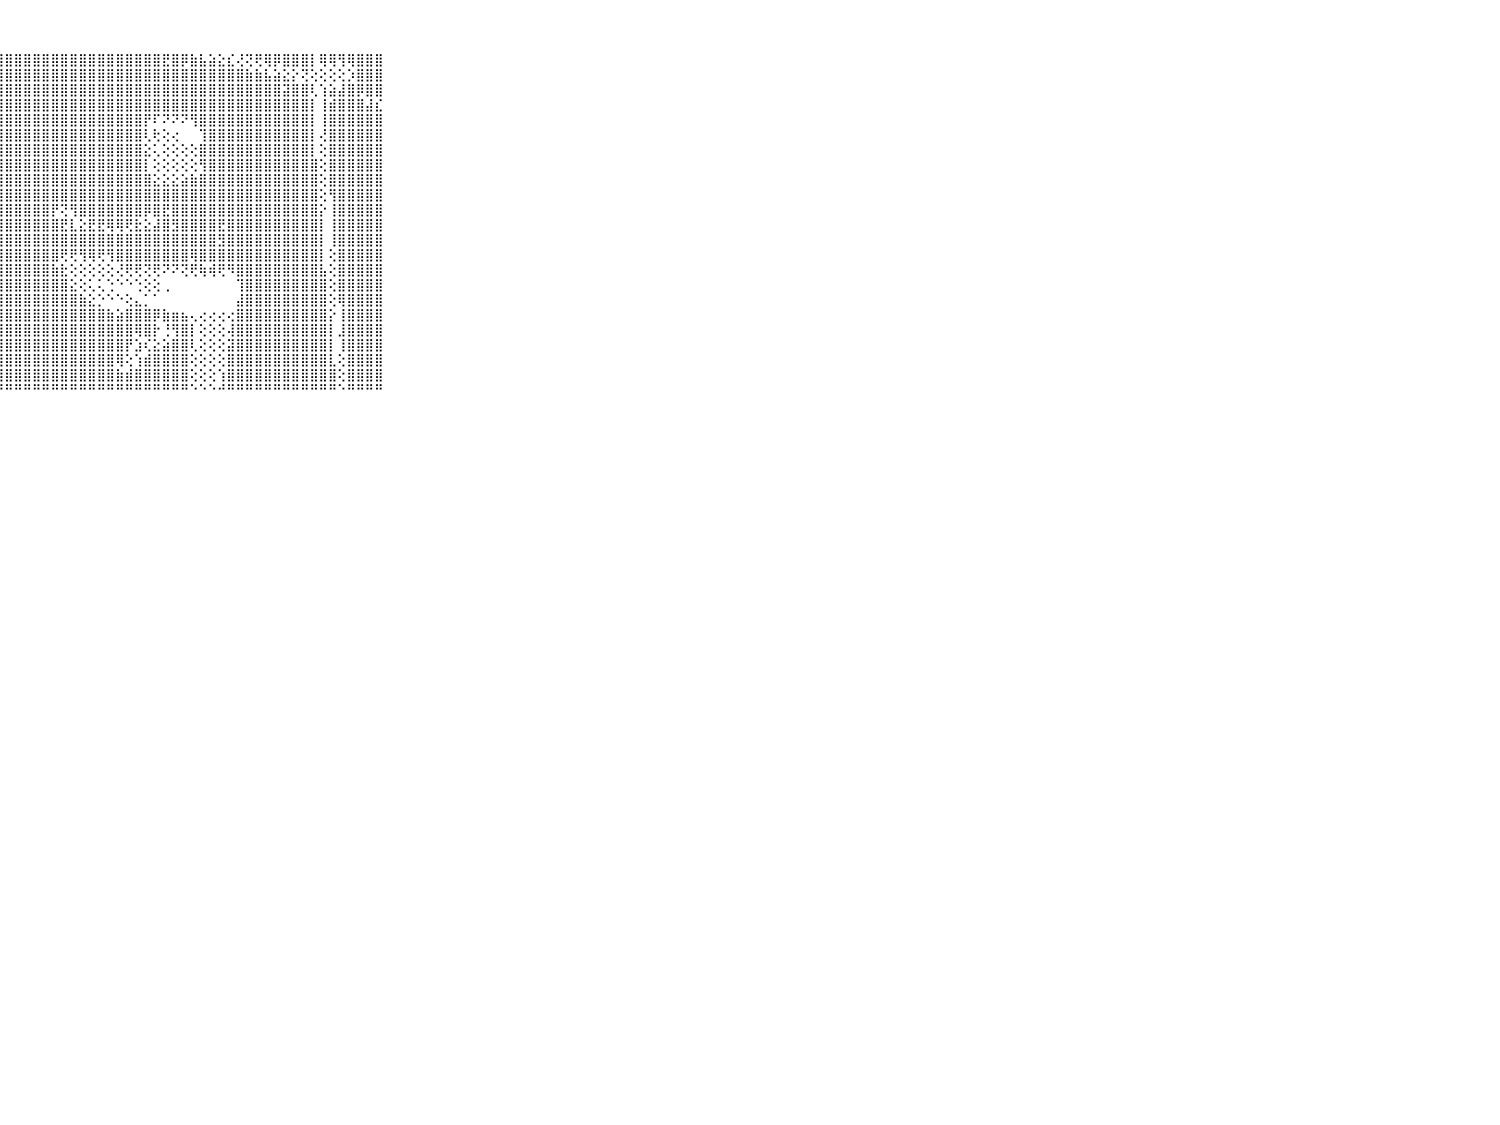

⠀⠀⠀⠀⠀⠀⠀⠀⠀⠀⠀⣿⣿⣿⣿⣿⣿⣿⣿⣿⣿⣿⣿⣿⣿⣿⣿⣿⣿⣿⣿⣿⣿⣿⣿⣿⣿⣿⣿⣿⣿⣿⣿⣿⣿⣟⣿⡿⣷⣧⣵⣕⣎⢜⢝⢟⢿⡿⣿⣿⣿⡇⢿⢿⢻⢿⣿⣿⣿⠀⠀⠀⠀⠀⠀⠀⠀⠀⠀⠀⠀
⠀⠀⠀⠀⠀⠀⠀⠀⠀⠀⠀⣿⣿⣿⣿⣿⣿⣿⣿⣿⣿⣿⣿⣿⣿⣿⣿⣿⣿⣿⣿⣿⣿⣿⣿⣿⣿⣿⣿⣿⣿⣿⣿⣿⣿⣿⣿⣿⣿⣿⣿⣿⣿⣿⣷⣷⣧⣵⣕⡕⢝⢕⢕⢕⢕⡱⣿⣿⣿⠀⠀⠀⠀⠀⠀⠀⠀⠀⠀⠀⠀
⠀⠀⠀⠀⠀⠀⠀⠀⠀⠀⠀⣿⣿⣿⣿⣿⣿⣿⣿⣿⣿⣿⣿⣿⣿⣿⣿⣿⣿⣿⣿⣿⣿⣿⣿⣿⣿⣿⣿⣿⣿⣿⣿⣿⣿⣿⣿⣿⣿⣿⣿⣿⣿⣿⣿⣿⣿⣿⣽⣿⣿⢇⢱⣵⣼⣿⡿⣿⣿⠀⠀⠀⠀⠀⠀⠀⠀⠀⠀⠀⠀
⠀⠀⠀⠀⠀⠀⠀⠀⠀⠀⠀⣿⣿⣿⣿⣿⣿⣿⣿⣿⣿⣿⣿⣿⣿⣿⣿⣿⣿⣿⣿⣿⣿⣿⣿⣿⣿⣿⣿⣿⣿⣿⣿⣿⣿⣿⣿⣿⣿⣿⣿⣿⣿⣿⣿⣿⣿⣿⣿⣿⣿⡇⢸⣾⣿⣿⣿⣼⣎⠀⠀⠀⠀⠀⠀⠀⠀⠀⠀⠀⠀
⠀⠀⠀⠀⠀⠀⠀⠀⠀⠀⠀⣿⣿⣿⣿⣿⣿⣿⣿⣿⣿⣿⣿⣿⣿⣿⣿⣿⣿⣿⣿⣿⣿⣿⣿⣿⣿⣿⣿⣿⣿⣿⣿⡟⠏⠝⠝⠝⢻⣿⣿⣿⣿⣿⣿⣿⣿⣿⣿⣿⣿⡇⢸⣿⣿⣿⣿⣿⣿⠀⠀⠀⠀⠀⠀⠀⠀⠀⠀⠀⠀
⠀⠀⠀⠀⠀⠀⠀⠀⠀⠀⠀⣿⣿⣿⣿⣿⣿⣿⣿⣿⣿⣿⣿⣿⣿⣿⣿⣿⣿⣿⣿⣿⣿⣿⣿⣿⣿⣿⣿⣿⣿⣿⣿⢇⢗⢕⢔⠀⠀⢹⣿⣿⣿⣿⣿⣿⣿⣿⣿⣿⣿⡇⢜⣿⣿⣿⣿⣿⣿⠀⠀⠀⠀⠀⠀⠀⠀⠀⠀⠀⠀
⠀⠀⠀⠀⠀⠀⠀⠀⠀⠀⠀⣿⣿⣿⣿⣿⣿⣿⣿⣿⣿⣿⣿⣿⣿⣿⣿⣿⣿⣿⣿⣿⣿⣿⣿⣿⣿⣿⣿⣿⣿⣿⣿⣕⢅⢕⢕⢕⢕⣿⣿⣿⣿⣿⣿⣿⣿⣿⣿⣿⣿⡇⢕⣿⣿⣿⣿⣿⣿⠀⠀⠀⠀⠀⠀⠀⠀⠀⠀⠀⠀
⠀⠀⠀⠀⠀⠀⠀⠀⠀⠀⠀⣿⣿⣿⣿⣿⣿⣿⣿⣿⣿⣿⣿⣿⣿⣿⣿⣿⣿⣿⣿⣿⣿⣿⣿⣿⣿⣿⣿⣿⣿⣿⣿⡇⢕⢕⢕⢕⢕⢻⣿⣿⣿⣿⣿⣿⣿⣿⣿⣿⣿⣿⢕⣿⣿⣿⣿⣿⣿⠀⠀⠀⠀⠀⠀⠀⠀⠀⠀⠀⠀
⠀⠀⠀⠀⠀⠀⠀⠀⠀⠀⠀⣿⣿⣿⣿⣿⣿⣿⣿⣿⣿⣿⣿⣿⣿⣿⣿⣿⣿⣿⣿⣿⣿⣿⣿⣿⣿⣿⣿⣿⣿⣿⣿⣿⣕⣕⣕⣵⣷⣿⣿⣿⣿⣿⣿⣿⣿⣿⣿⣿⣿⣿⢕⣿⣿⣿⣿⣿⣿⠀⠀⠀⠀⠀⠀⠀⠀⠀⠀⠀⠀
⠀⠀⠀⠀⠀⠀⠀⠀⠀⠀⠀⣿⣿⣿⣿⣿⣿⣿⣿⣿⣿⣿⣿⣿⣿⣿⣿⣿⣿⣿⣿⣿⣿⣿⣿⣿⣿⣿⣿⣿⣿⣿⣿⣿⣿⣿⣿⣿⣿⣿⣿⣿⣿⣿⣿⣿⣿⣿⣿⣿⣿⣿⢕⢻⣿⣿⣿⣿⣿⠀⠀⠀⠀⠀⠀⠀⠀⠀⠀⠀⠀
⠀⠀⠀⠀⠀⠀⠀⠀⠀⠀⠀⣿⣿⣿⣿⣿⣿⣿⣿⣿⣿⣿⣿⣿⣿⣿⣿⣿⣿⣿⣿⣿⣿⡟⢝⢻⣿⣿⣿⣿⣿⣿⣿⡿⣿⣟⣿⣿⣿⣿⣿⣿⣿⣿⣿⣿⣿⣿⣿⣿⣿⣿⡕⢸⣿⣿⣿⣿⣿⠀⠀⠀⠀⠀⠀⠀⠀⠀⠀⠀⠀
⠀⠀⠀⠀⠀⠀⠀⠀⠀⠀⠀⣿⣿⣿⣿⣿⣿⣿⣿⣿⣿⣿⣿⣿⣿⣿⣿⣿⣿⣿⣿⣿⣿⣿⣟⣇⣕⣟⣟⢿⢿⢟⣗⣕⣼⣿⣻⣿⣿⣿⣿⣟⣿⣿⣿⣿⣿⣿⣿⣿⣿⣿⡇⢸⣿⣿⣿⣿⣿⠀⠀⠀⠀⠀⠀⠀⠀⠀⠀⠀⠀
⠀⠀⠀⠀⠀⠀⠀⠀⠀⠀⠀⣿⣿⣿⣿⣿⣿⣿⣿⣿⣿⣿⣿⣿⣿⣿⣿⣿⣿⣿⣿⣿⣿⣿⣿⣿⣿⣿⣿⣿⣿⣿⣿⣿⣿⣿⣿⣿⣿⣿⣿⣻⣿⣿⣿⣿⣿⣿⣿⣿⣿⣿⡇⢸⣿⣿⣿⣿⣿⠀⠀⠀⠀⠀⠀⠀⠀⠀⠀⠀⠀
⠀⠀⠀⠀⠀⠀⠀⠀⠀⠀⠀⣿⣿⣿⣿⣿⣿⣿⣿⣿⣿⣿⣿⣿⣿⣿⣿⣿⣿⣿⣿⣿⣿⣿⢟⢟⢻⢿⢟⢻⣿⣿⣿⣿⣿⣿⣿⣿⢿⣿⣿⣿⣿⣿⣿⣿⣿⣿⣿⣿⣿⣿⡇⢕⣿⣿⣿⣿⣿⠀⠀⠀⠀⠀⠀⠀⠀⠀⠀⠀⠀
⠀⠀⠀⠀⠀⠀⠀⠀⠀⠀⠀⣿⣿⣿⣿⣿⣿⣿⣿⣿⣿⣿⣿⣿⣿⣿⣿⣿⣿⣿⣿⣿⣿⣷⣗⢕⢕⢕⢕⢕⢜⢟⢟⢝⢟⠝⠝⢝⢟⢷⢾⢟⠻⣿⣿⣿⣿⣿⣿⣿⣿⣿⣧⢕⣿⣿⣿⣿⣿⠀⠀⠀⠀⠀⠀⠀⠀⠀⠀⠀⠀
⠀⠀⠀⠀⠀⠀⠀⠀⠀⠀⠀⣿⣿⣿⣿⣿⣿⣿⣿⣿⣿⣿⣿⣿⣿⣿⣿⣿⣿⣿⣿⣿⣿⣿⣿⣕⢕⢅⢅⢑⠑⠑⢑⢕⢕⢀⠀⠀⠀⠀⠀⠀⠀⢹⣿⣿⣿⣿⣿⣿⣿⣿⣿⢕⣿⣿⣿⣿⣿⠀⠀⠀⠀⠀⠀⠀⠀⠀⠀⠀⠀
⠀⠀⠀⠀⠀⠀⠀⠀⠀⠀⠀⣿⣿⣿⣿⣿⣿⣿⣿⣿⣿⣿⣿⣿⣿⣿⣿⣿⣿⣿⣿⣿⣿⣿⣿⣿⣷⣕⡑⠑⠑⢕⣄⡁⠁⠀⠀⠀⠀⠀⠀⠀⠀⣼⣿⣿⣿⣿⣿⣿⣿⣿⣿⢕⢿⣿⣿⣿⣿⠀⠀⠀⠀⠀⠀⠀⠀⠀⠀⠀⠀
⠀⠀⠀⠀⠀⠀⠀⠀⠀⠀⠀⣿⣿⣿⣿⣿⣿⣿⣿⣿⣿⣿⣿⣿⣿⣿⣿⣿⣿⣿⣿⣿⣿⣿⣿⣿⣿⣿⣿⣷⣵⣿⣿⣿⡿⣷⣶⣦⢄⢔⢔⢔⢔⣿⣿⣿⣿⣿⣿⣿⣿⣿⣿⡕⢸⣿⣿⣿⣿⠀⠀⠀⠀⠀⠀⠀⠀⠀⠀⠀⠀
⠀⠀⠀⠀⠀⠀⠀⠀⠀⠀⠀⣿⣿⣿⣿⣿⣿⣿⣿⣿⣿⣿⣿⣿⣿⣿⣿⣿⣿⣿⣿⣿⣿⣿⣿⣿⣿⣿⣿⣿⣿⣿⢿⣿⡗⢘⢻⣿⡇⢕⢕⢕⢼⣿⣿⣿⣿⣿⣿⣿⣿⣿⣿⡇⣸⣿⣿⣿⣿⠀⠀⠀⠀⠀⠀⠀⠀⠀⠀⠀⠀
⠀⠀⠀⠀⠀⠀⠀⠀⠀⠀⠀⣿⣿⣿⣿⣿⣿⣿⣿⣿⣿⣿⣿⣿⣿⣿⣿⣿⣿⣿⣿⣿⣿⣿⣿⣿⣿⣿⣿⣿⣿⡟⣱⢎⣕⣵⣿⣿⢇⢕⢕⢕⣽⣿⣿⣿⣿⣿⣿⣿⣿⣿⣿⡇⢸⣿⣿⣿⣿⠀⠀⠀⠀⠀⠀⠀⠀⠀⠀⠀⠀
⠀⠀⠀⠀⠀⠀⠀⠀⠀⠀⠀⣿⣿⣿⣿⣿⣿⣿⣿⣿⣿⣿⣿⣿⣿⣿⣿⣿⣿⣿⣿⣿⣿⣿⣿⣿⣿⣿⣿⣿⢿⢕⢱⣾⣿⣿⣿⣿⢕⢕⢕⢕⣿⣿⣿⣿⣿⣿⣿⣿⣿⣿⣿⣇⢕⣿⣿⣿⣿⠀⠀⠀⠀⠀⠀⠀⠀⠀⠀⠀⠀
⠀⠀⠀⠀⠀⠀⠀⠀⠀⠀⠀⣿⣿⣿⣿⣿⣿⣿⣿⣿⣿⣿⣿⣿⣿⣿⣿⣿⣿⣿⣿⣿⣿⣿⣿⣿⣿⣿⣿⣿⣷⣾⣿⣿⣿⣿⣿⣿⢕⢕⢕⢱⣿⣿⣿⣿⣿⣿⣿⣿⣿⣿⣿⣿⢕⣿⣿⣿⣿⠀⠀⠀⠀⠀⠀⠀⠀⠀⠀⠀⠀
⠀⠀⠀⠀⠀⠀⠀⠀⠀⠀⠀⠛⠛⠛⠛⠛⠛⠛⠛⠛⠛⠛⠛⠛⠛⠛⠛⠛⠛⠛⠛⠛⠛⠛⠛⠛⠛⠛⠛⠛⠛⠛⠛⠛⠛⠛⠛⠛⠑⠑⠑⠚⠛⠛⠛⠛⠛⠛⠛⠛⠛⠛⠛⠛⠑⠛⠛⠛⠛⠀⠀⠀⠀⠀⠀⠀⠀⠀⠀⠀⠀